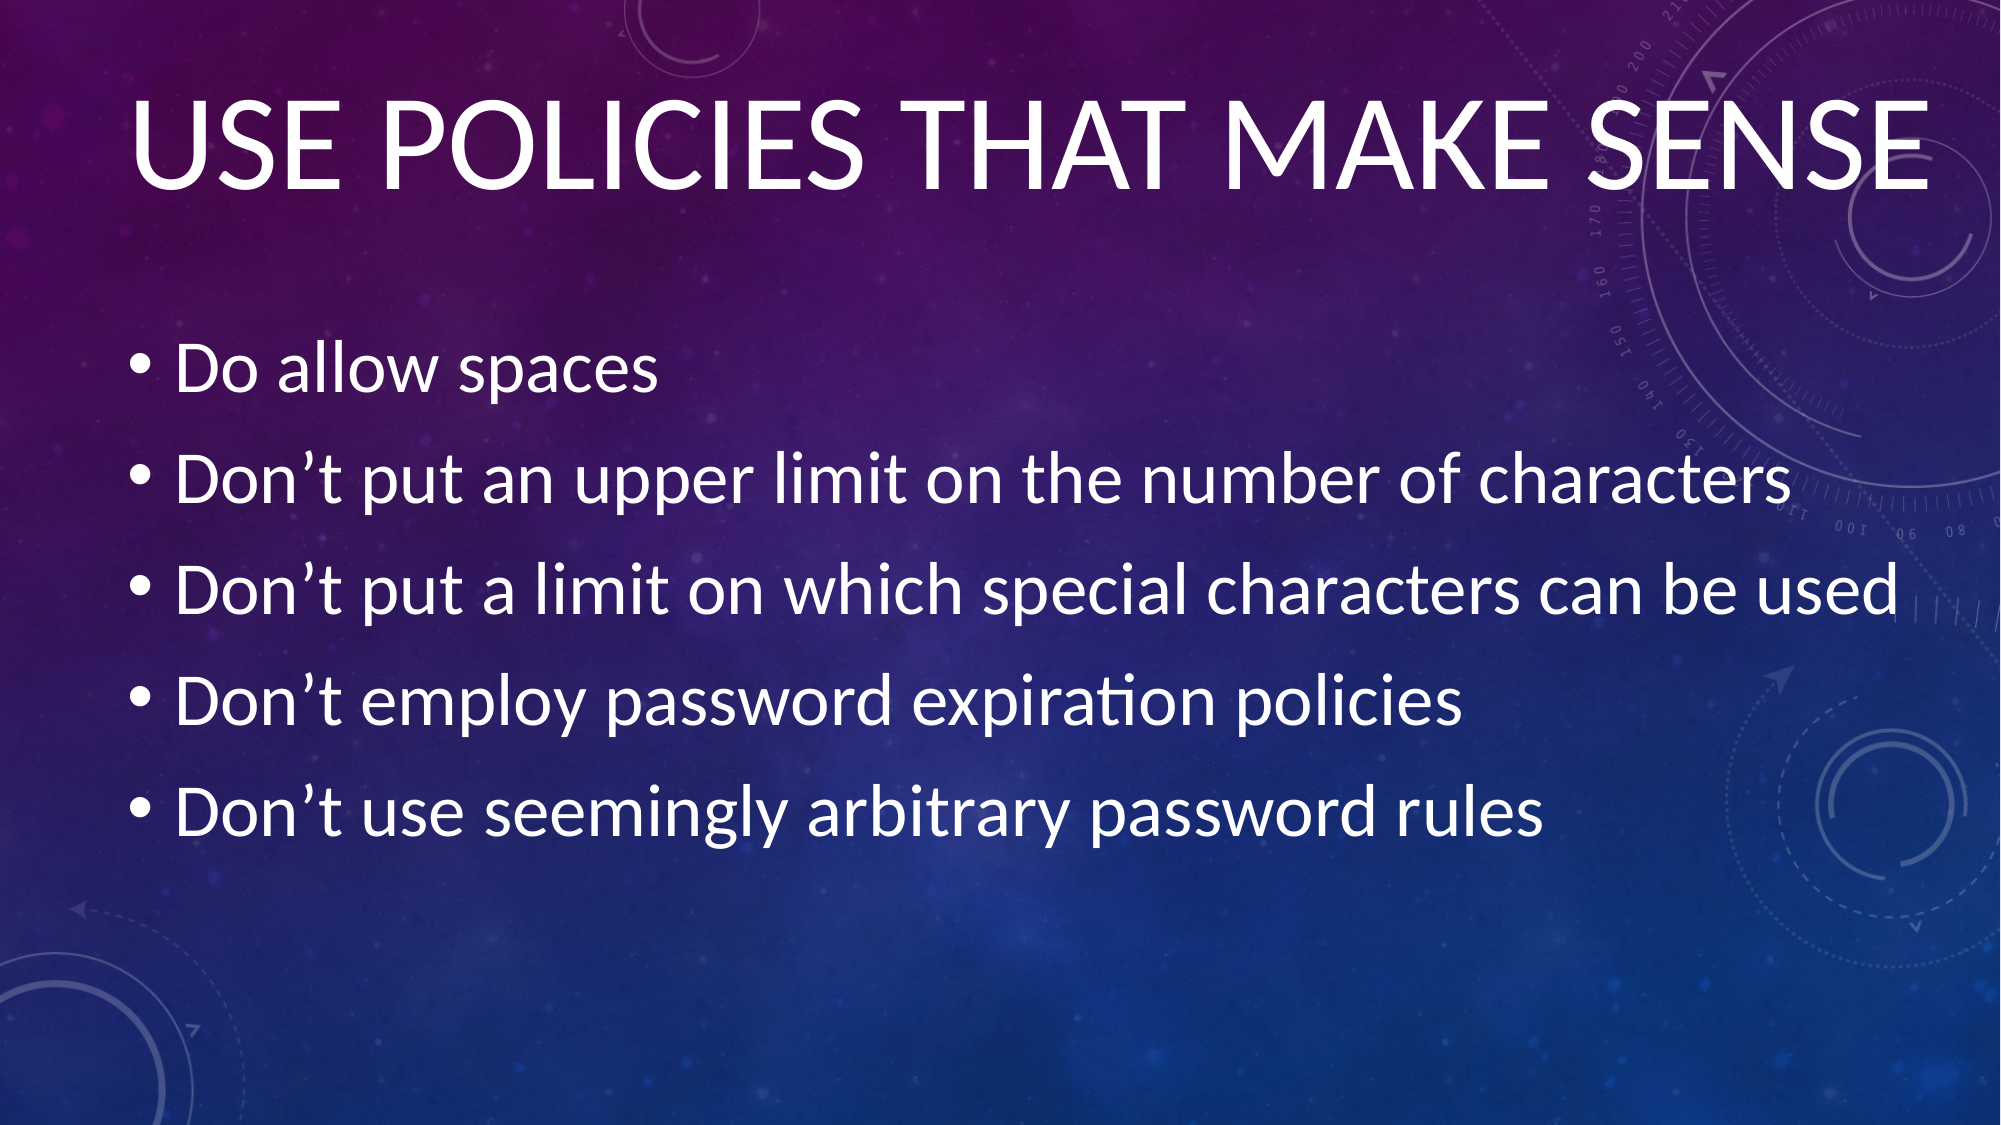

# Use policies that make sense
Do allow spaces
Don’t put an upper limit on the number of characters
Don’t put a limit on which special characters can be used
Don’t employ password expiration policies
Don’t use seemingly arbitrary password rules